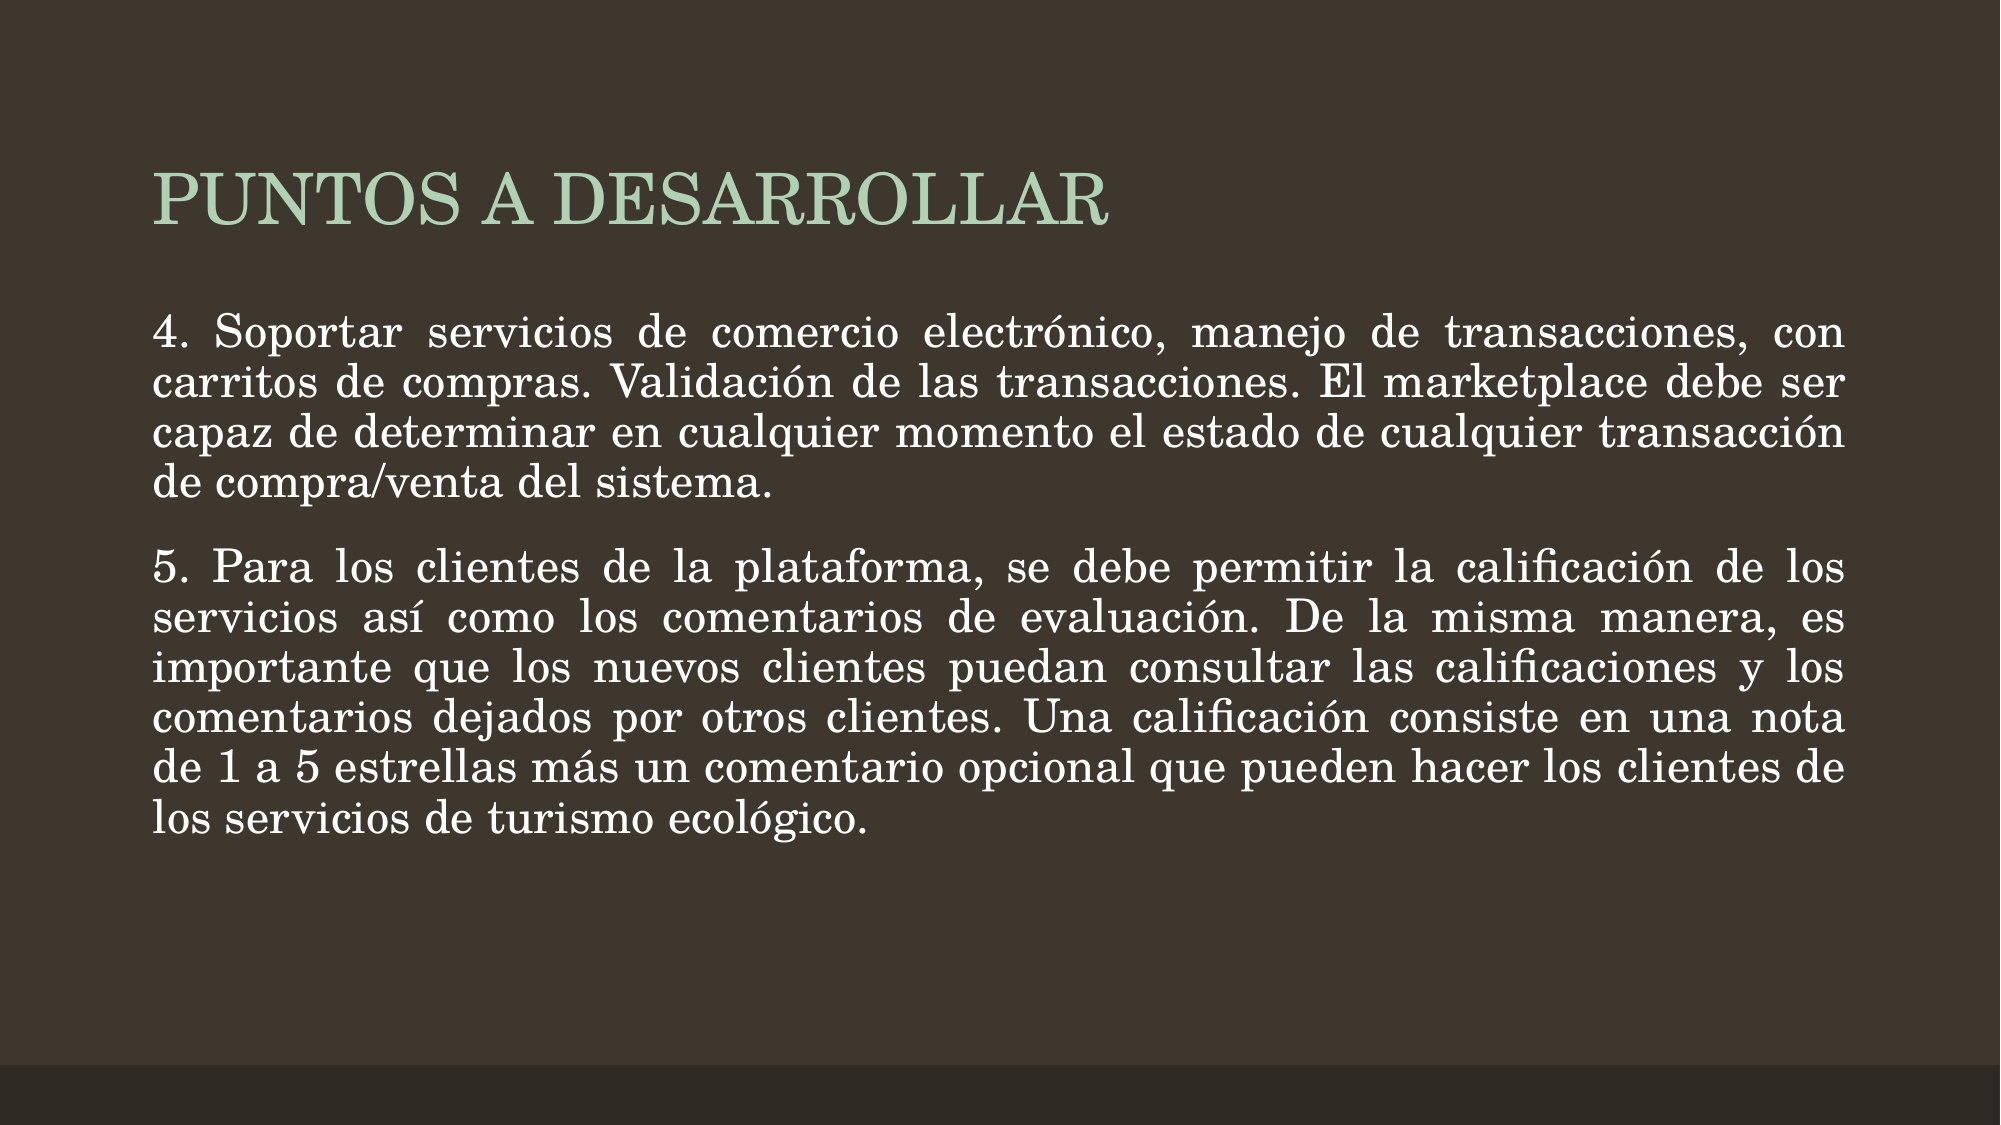

# PUNTOS A DESARROLLAR
4. Soportar servicios de comercio electrónico, manejo de transacciones, con carritos de compras. Validación de las transacciones. El marketplace debe ser capaz de determinar en cualquier momento el estado de cualquier transacción de compra/venta del sistema.
5. Para los clientes de la plataforma, se debe permitir la calificación de los servicios así como los comentarios de evaluación. De la misma manera, es importante que los nuevos clientes puedan consultar las calificaciones y los comentarios dejados por otros clientes. Una calificación consiste en una nota de 1 a 5 estrellas más un comentario opcional que pueden hacer los clientes de los servicios de turismo ecológico.